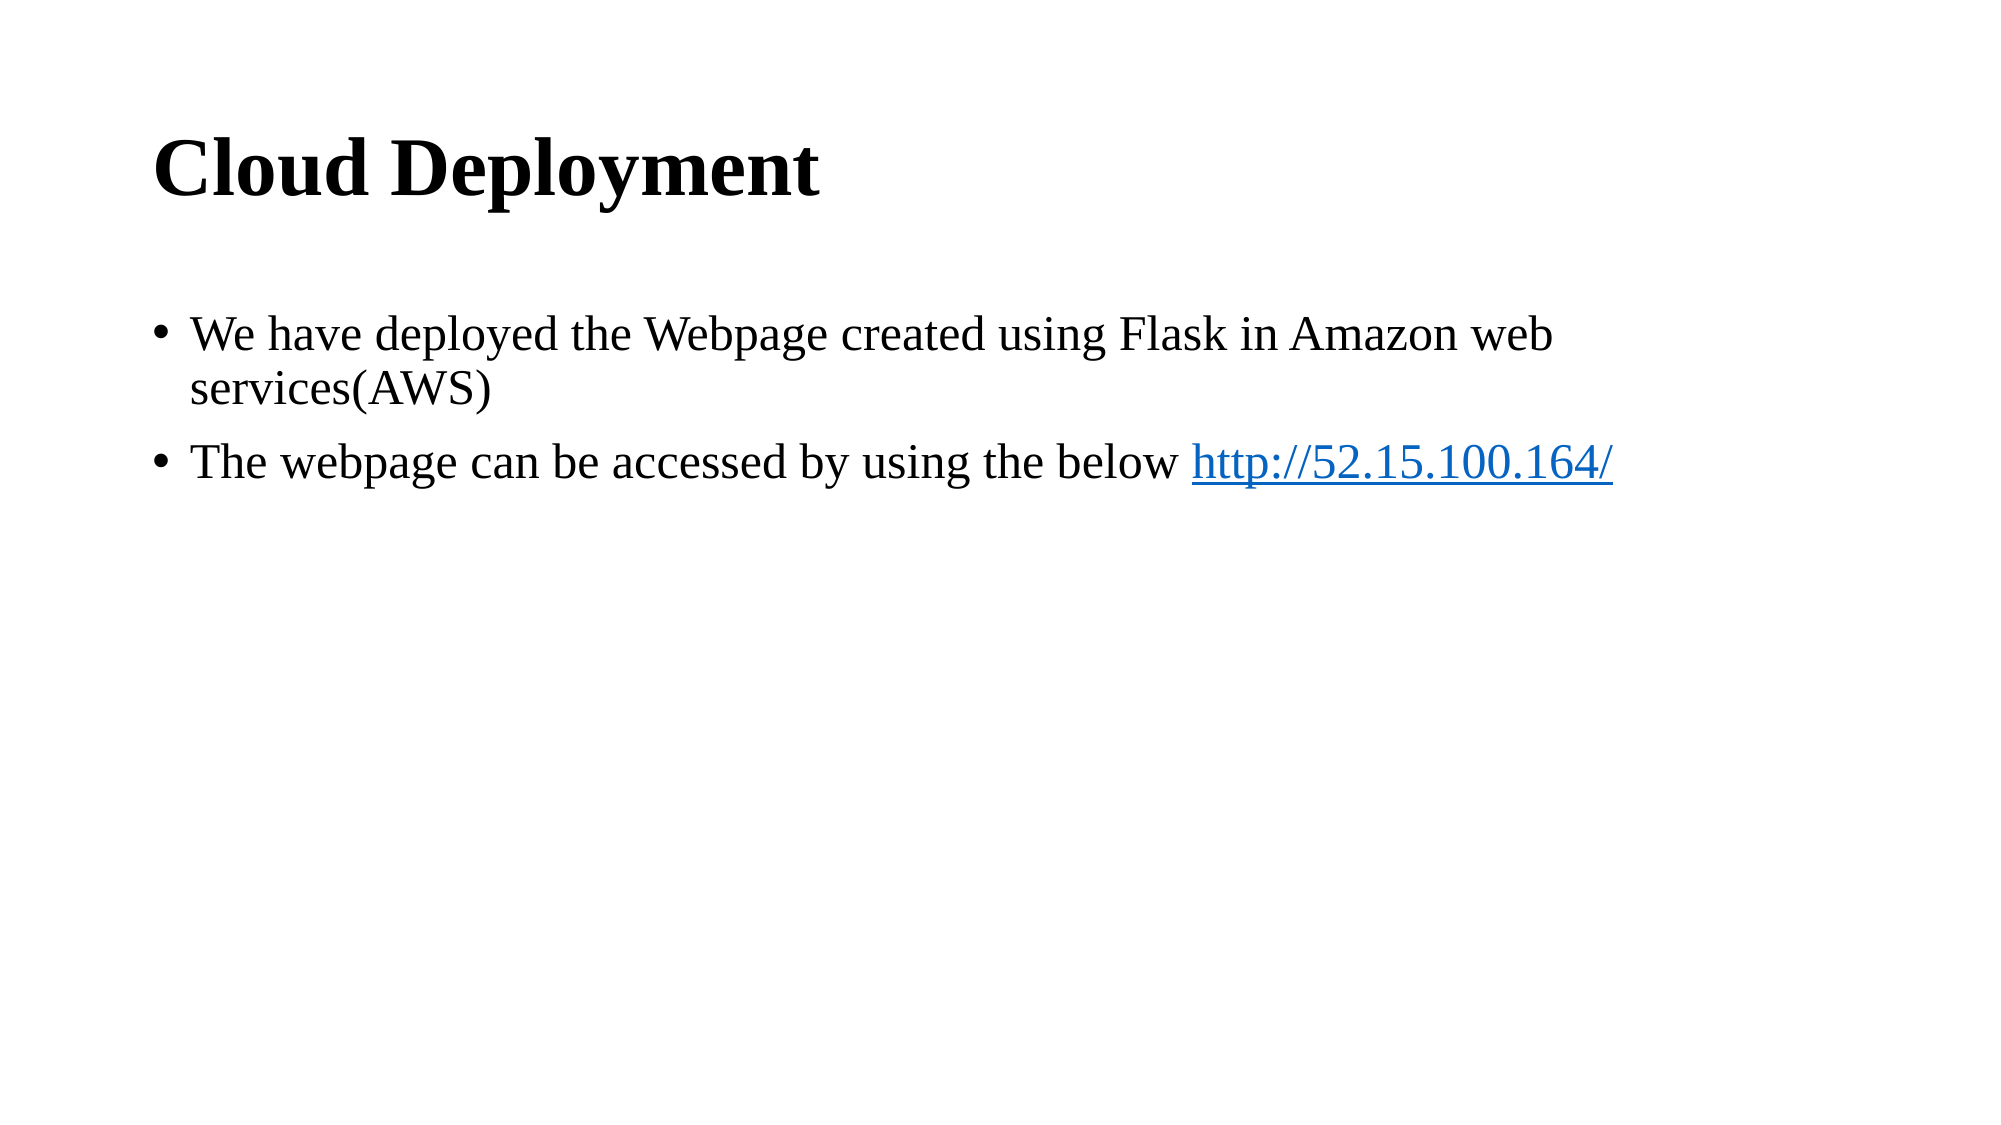

# Cloud Deployment
We have deployed the Webpage created using Flask in Amazon web services(AWS)
The webpage can be accessed by using the below http://52.15.100.164/